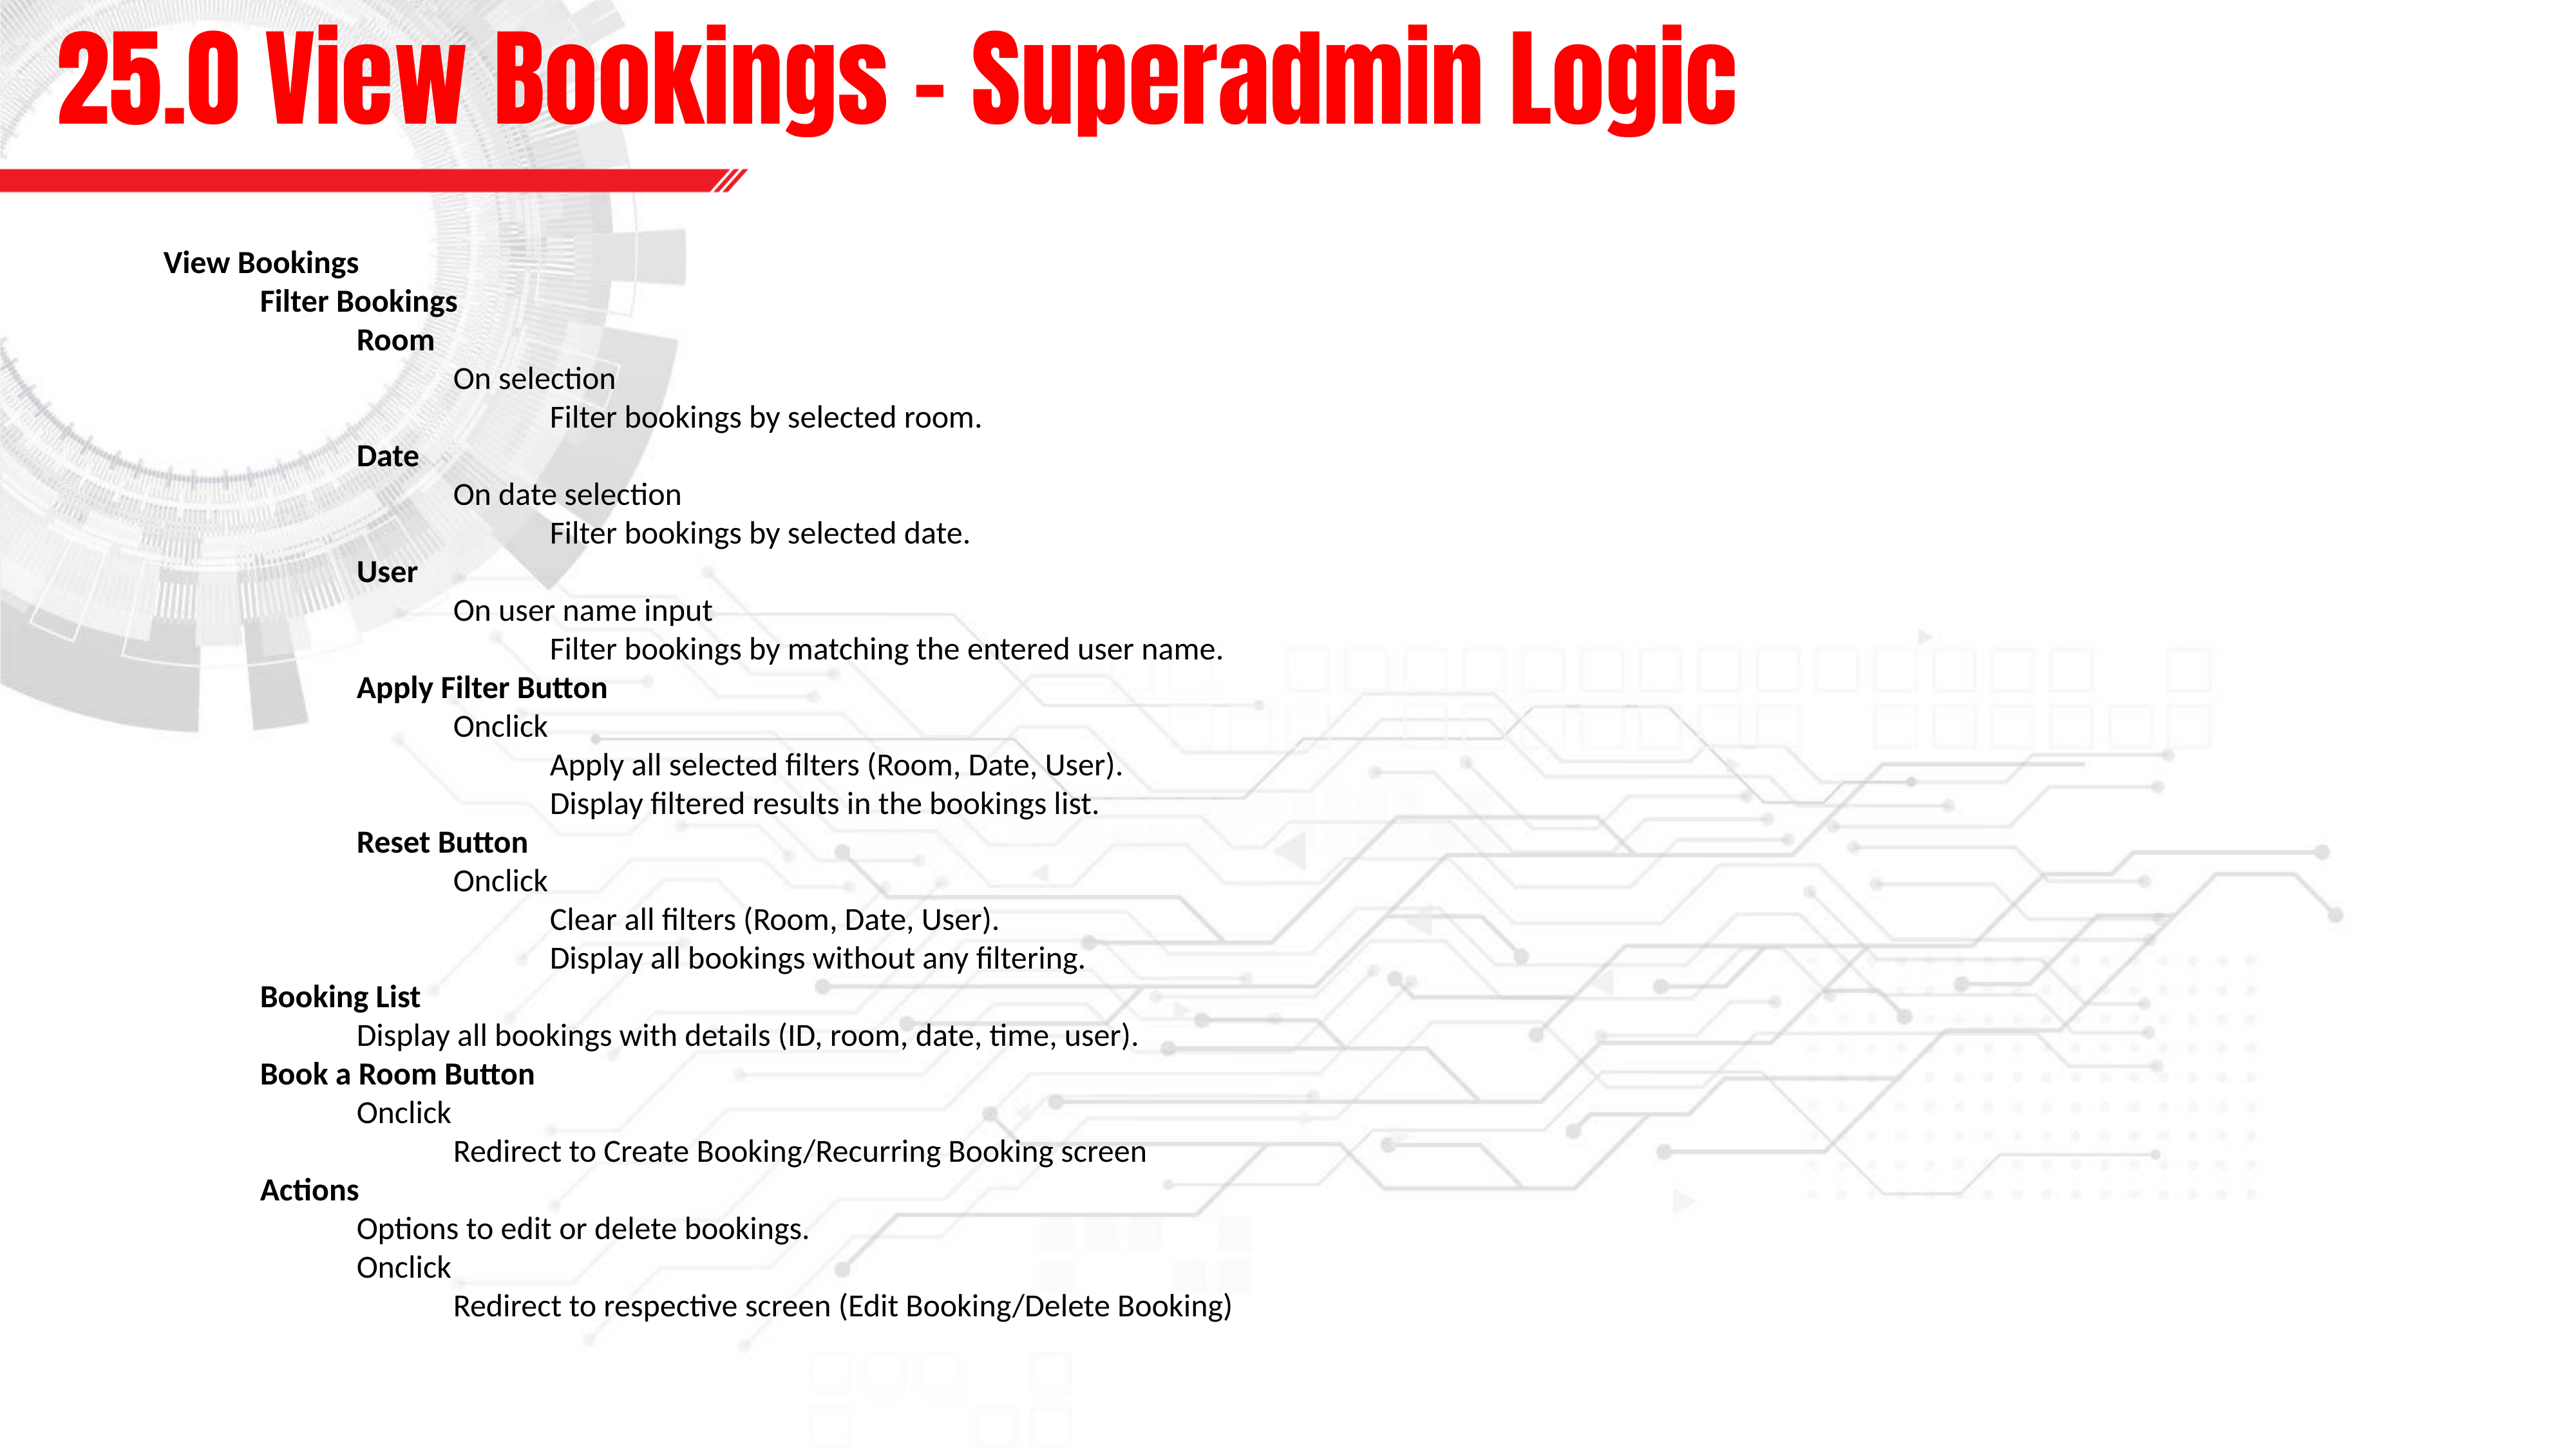

25.0 View Bookings – Superadmin Logic
View Bookings
	Filter Bookings
		Room
			On selection
				Filter bookings by selected room.
		Date
			On date selection
				Filter bookings by selected date.
		User
			On user name input
				Filter bookings by matching the entered user name.
		Apply Filter Button
			Onclick
				Apply all selected filters (Room, Date, User).
				Display filtered results in the bookings list.
		Reset Button
			Onclick
				Clear all filters (Room, Date, User).
				Display all bookings without any filtering.
	Booking List
		Display all bookings with details (ID, room, date, time, user).
	Book a Room Button
		Onclick
			Redirect to Create Booking/Recurring Booking screen
	Actions
		Options to edit or delete bookings.
		Onclick
			Redirect to respective screen (Edit Booking/Delete Booking)